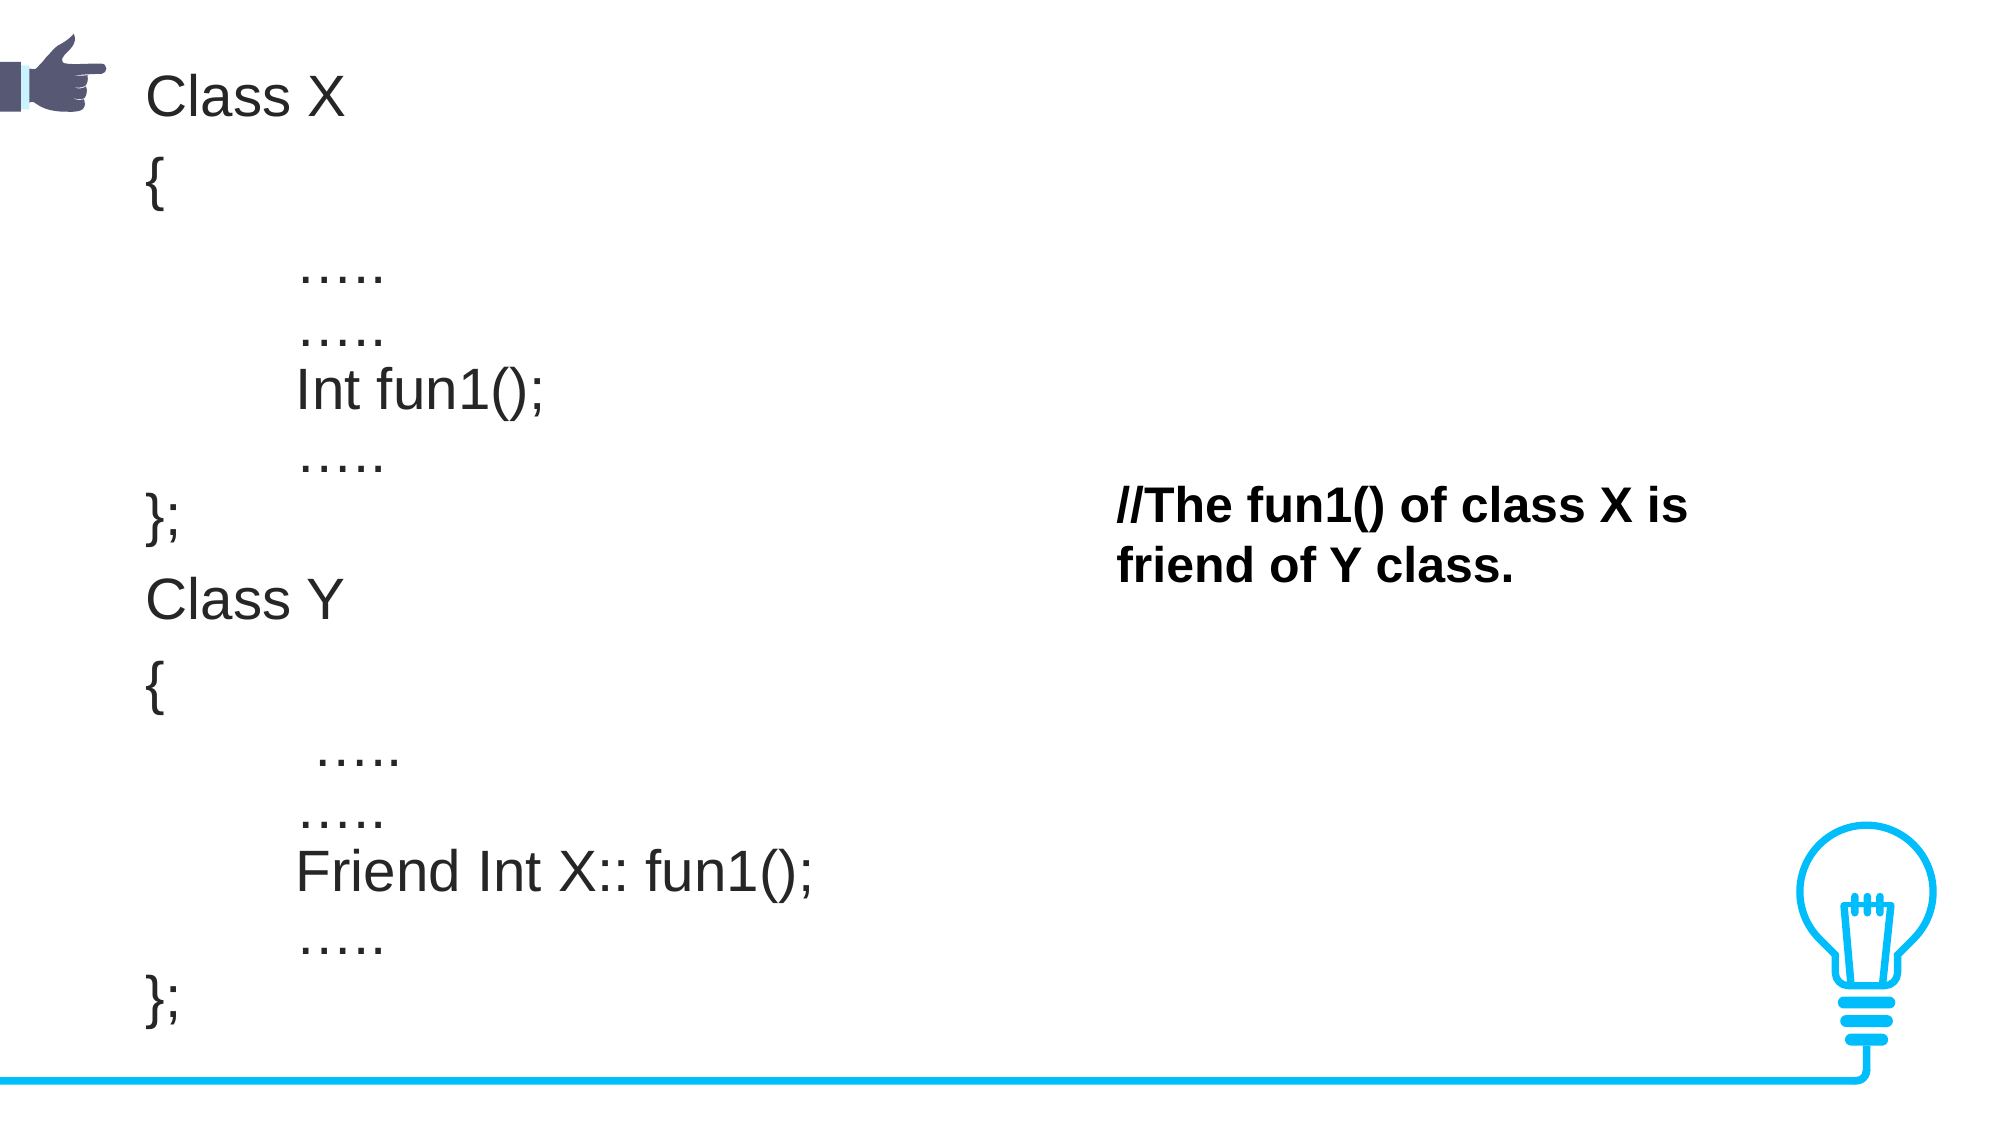

Class X
{
	…..
	…..
	Int fun1();
	…..
};
Class Y
{
	 …..
	…..
	Friend Int X:: fun1();
	…..
};
//The fun1() of class X is friend of Y class.